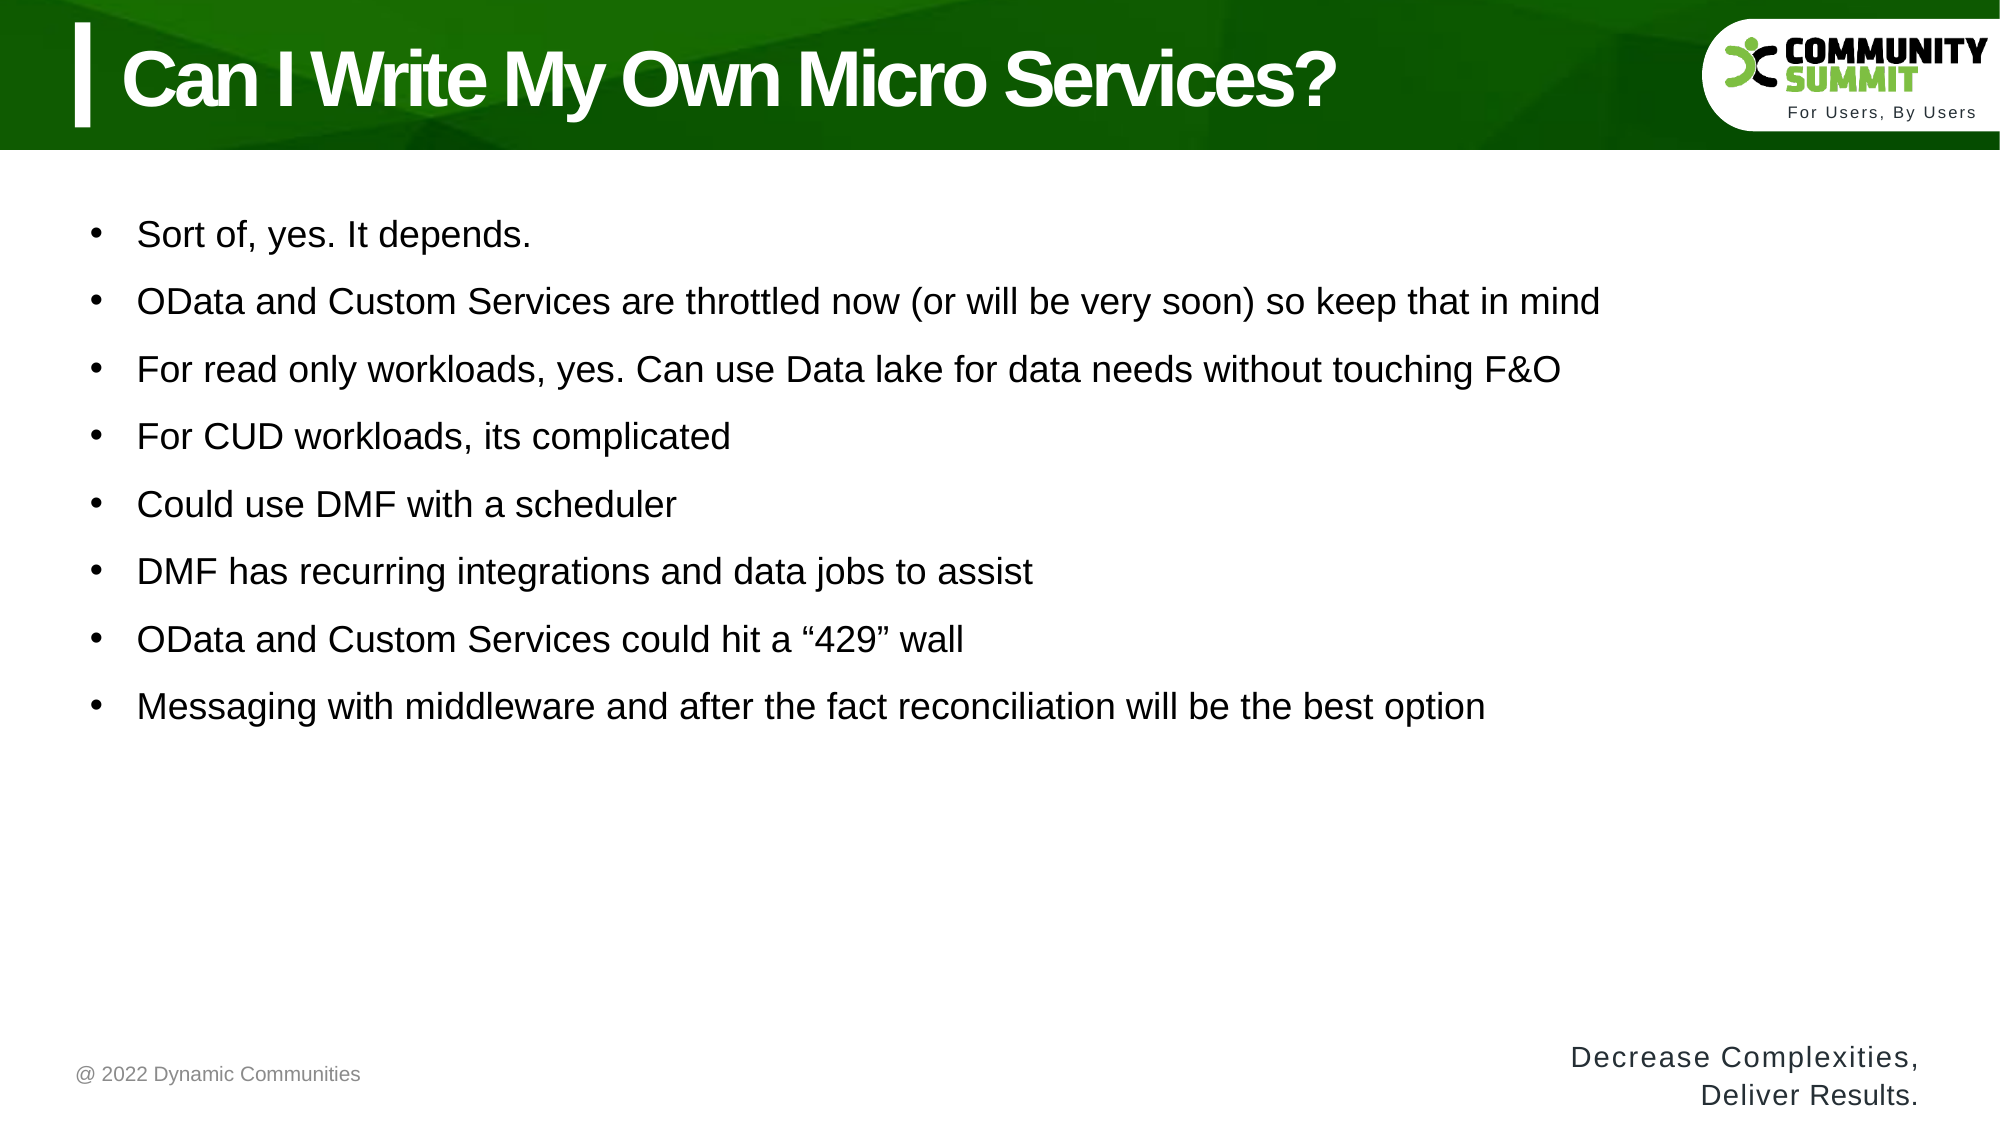

Can I Write My Own Micro Services?
Sort of, yes. It depends.
OData and Custom Services are throttled now (or will be very soon) so keep that in mind
For read only workloads, yes. Can use Data lake for data needs without touching F&O
For CUD workloads, its complicated
Could use DMF with a scheduler
DMF has recurring integrations and data jobs to assist
OData and Custom Services could hit a “429” wall
Messaging with middleware and after the fact reconciliation will be the best option